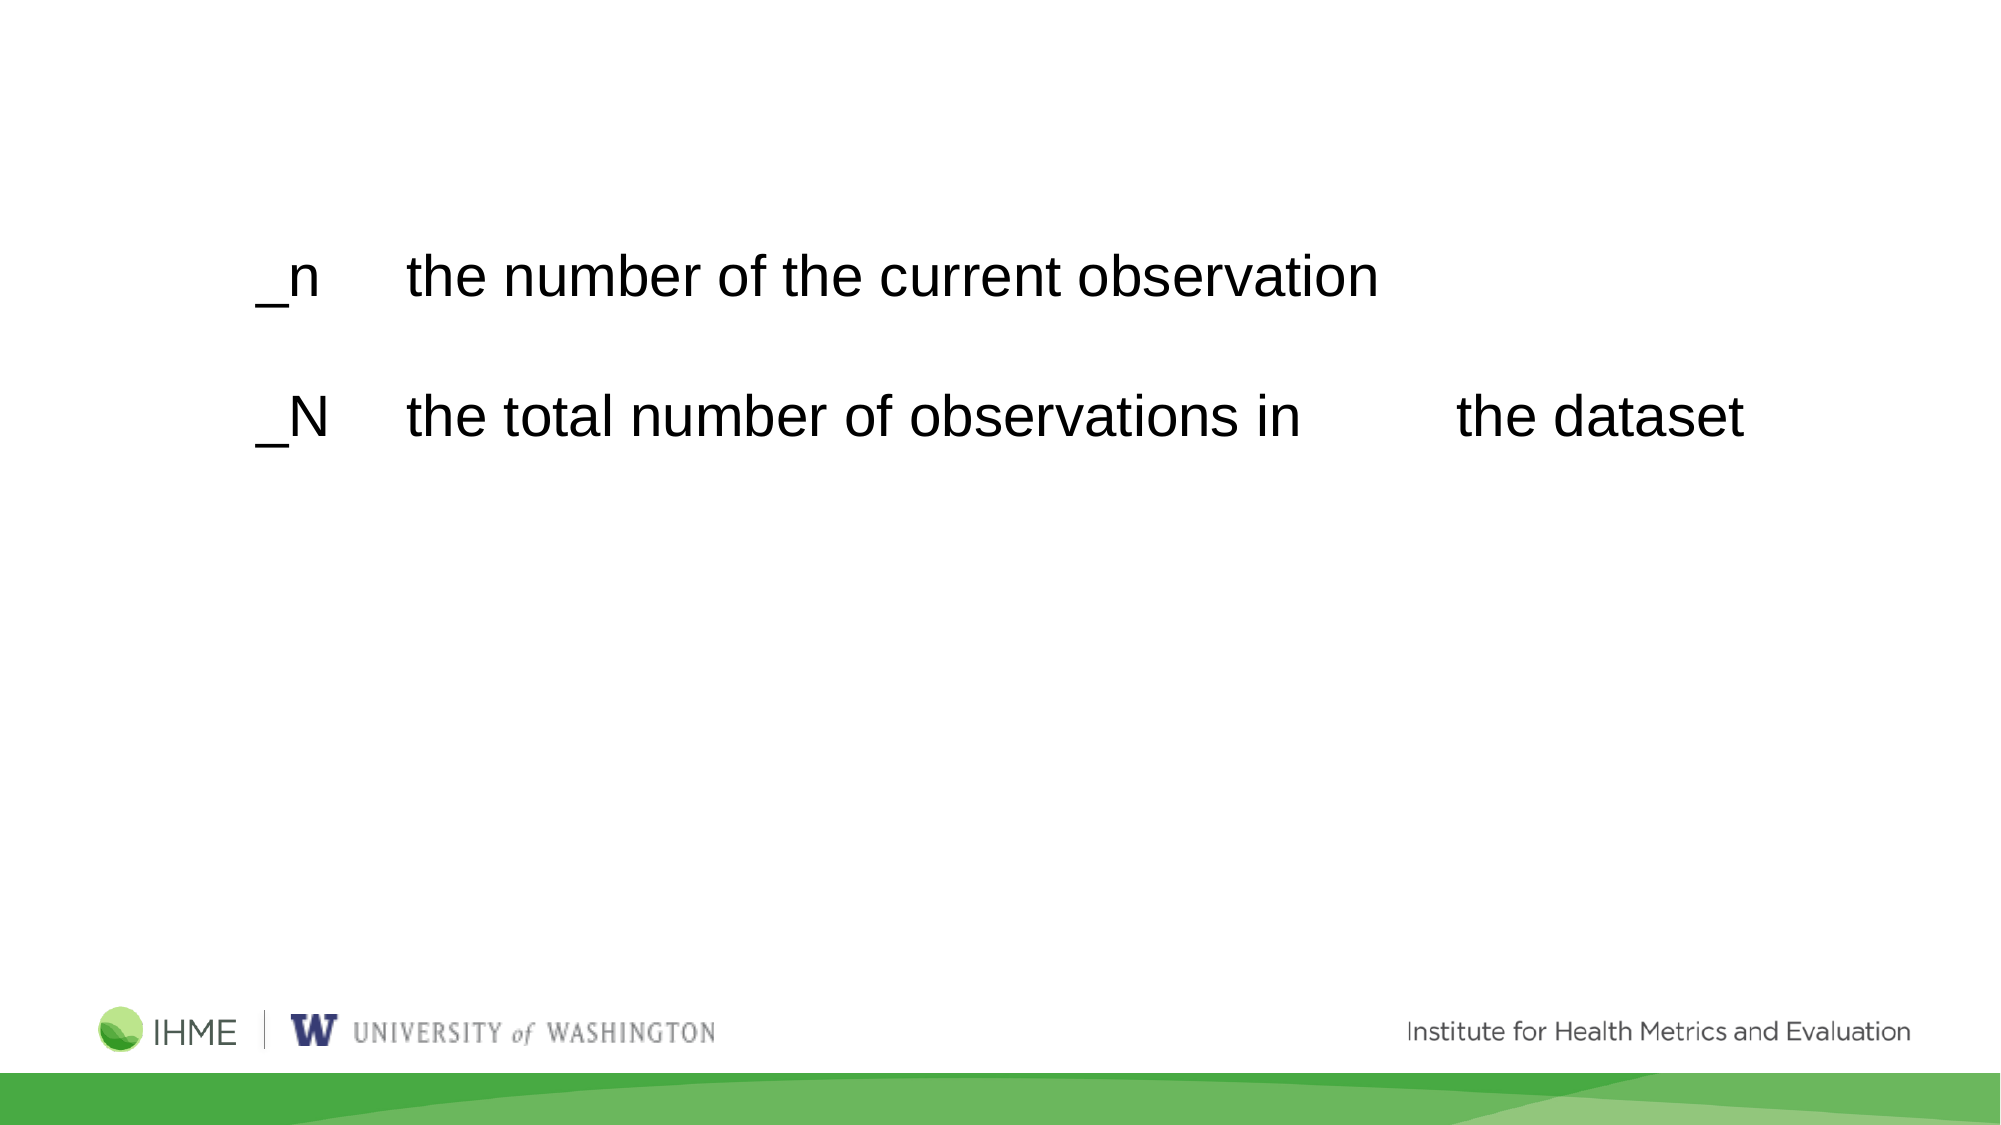

_n 	the number of the current observation

_N 	the total number of observations in 	the dataset